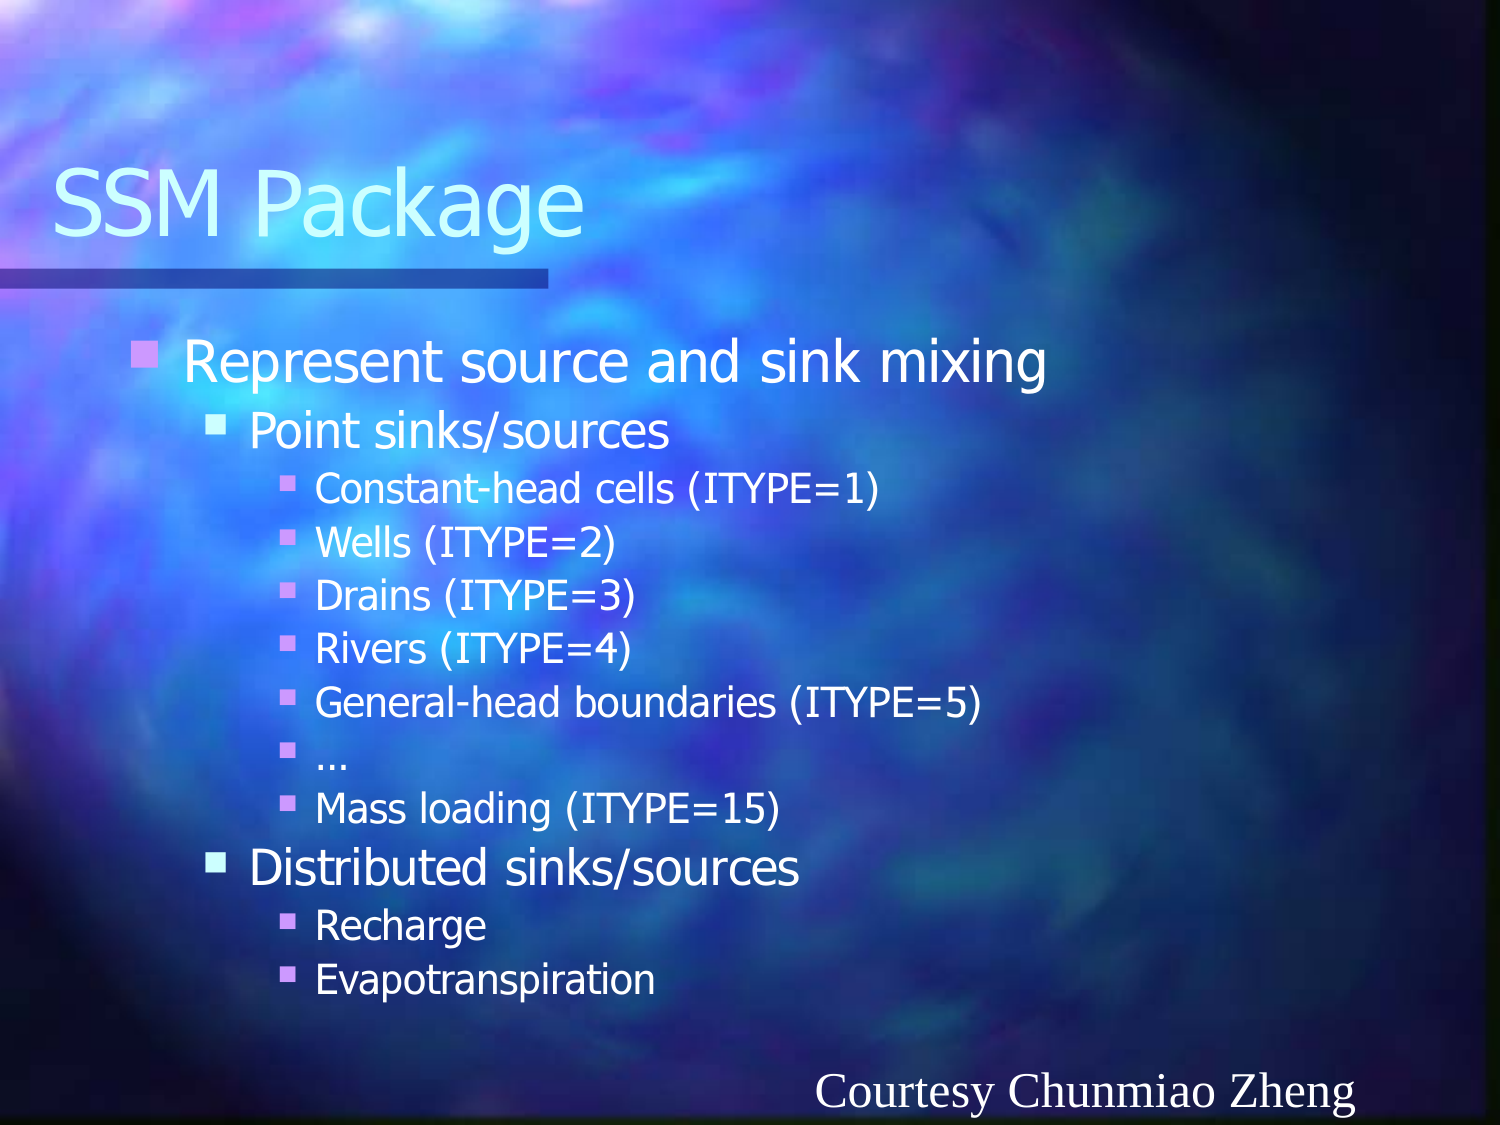

# SSM Package
Represent source and sink mixing
Point sinks/sources
Constant-head cells (ITYPE=1)
Wells (ITYPE=2)
Drains (ITYPE=3)
Rivers (ITYPE=4)
General-head boundaries (ITYPE=5)
…
Mass loading (ITYPE=15)
Distributed sinks/sources
Recharge
Evapotranspiration
Courtesy Chunmiao Zheng